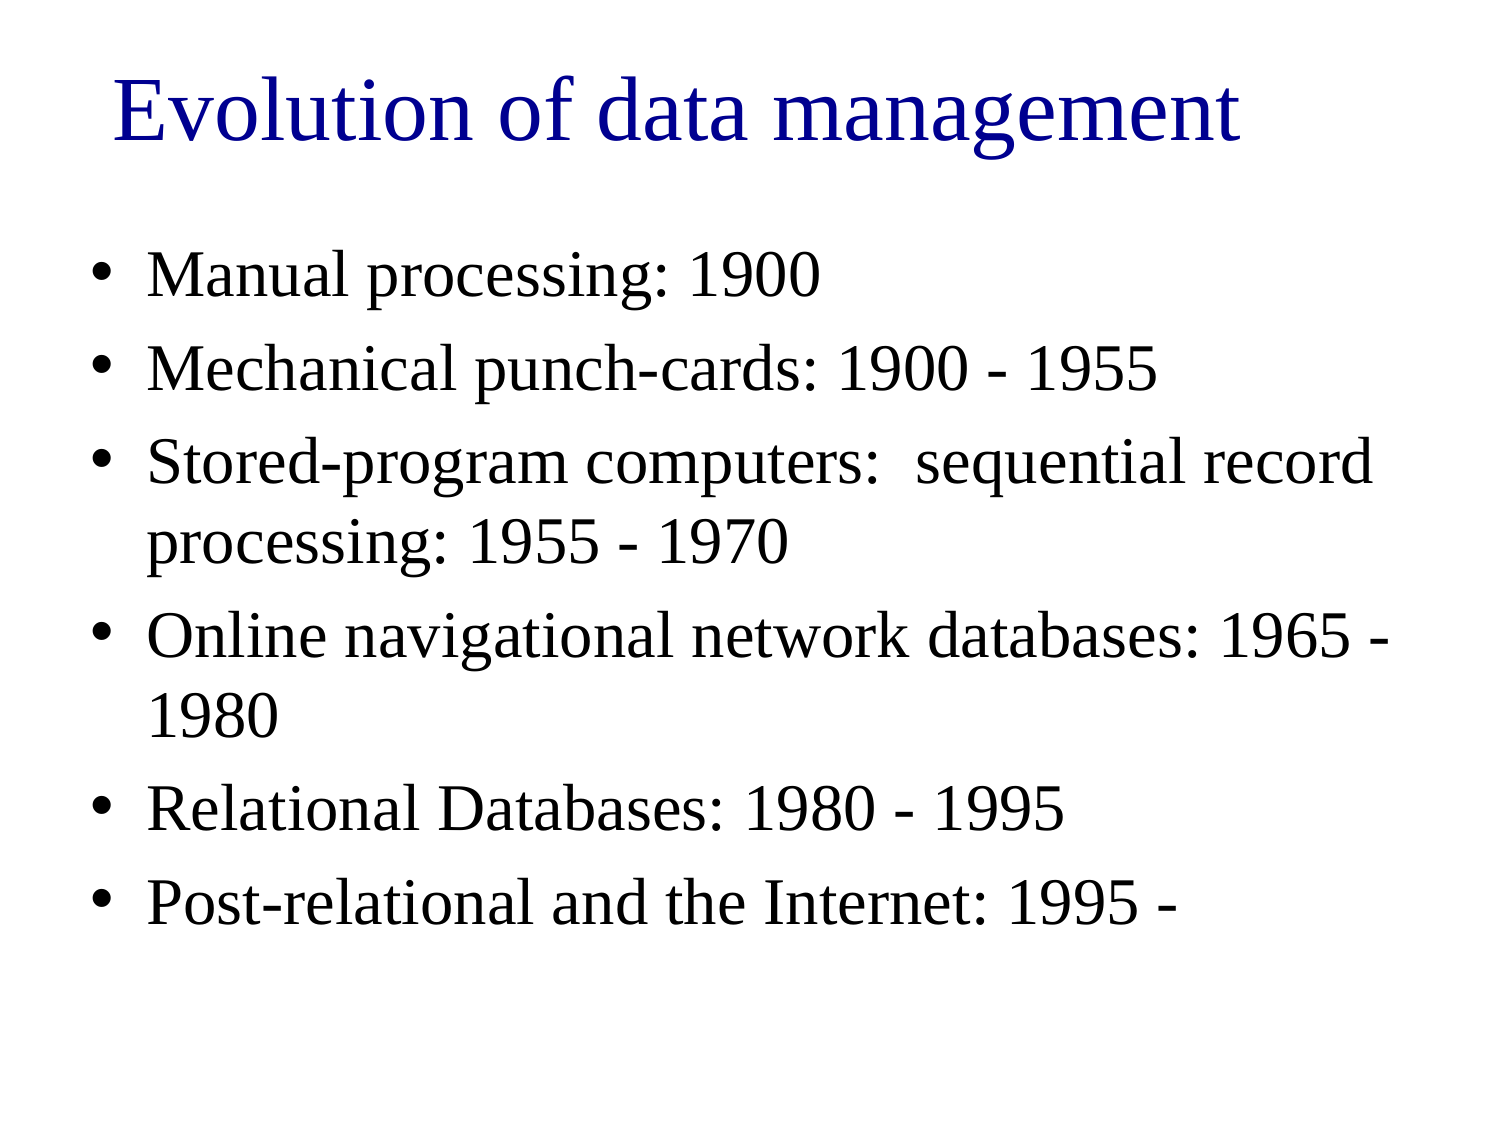

# Evolution of data management
Manual processing: 1900
Mechanical punch-cards: 1900 - 1955
Stored-program computers:  sequential record processing: 1955 - 1970
Online navigational network databases: 1965 - 1980
Relational Databases: 1980 - 1995
Post-relational and the Internet: 1995 -